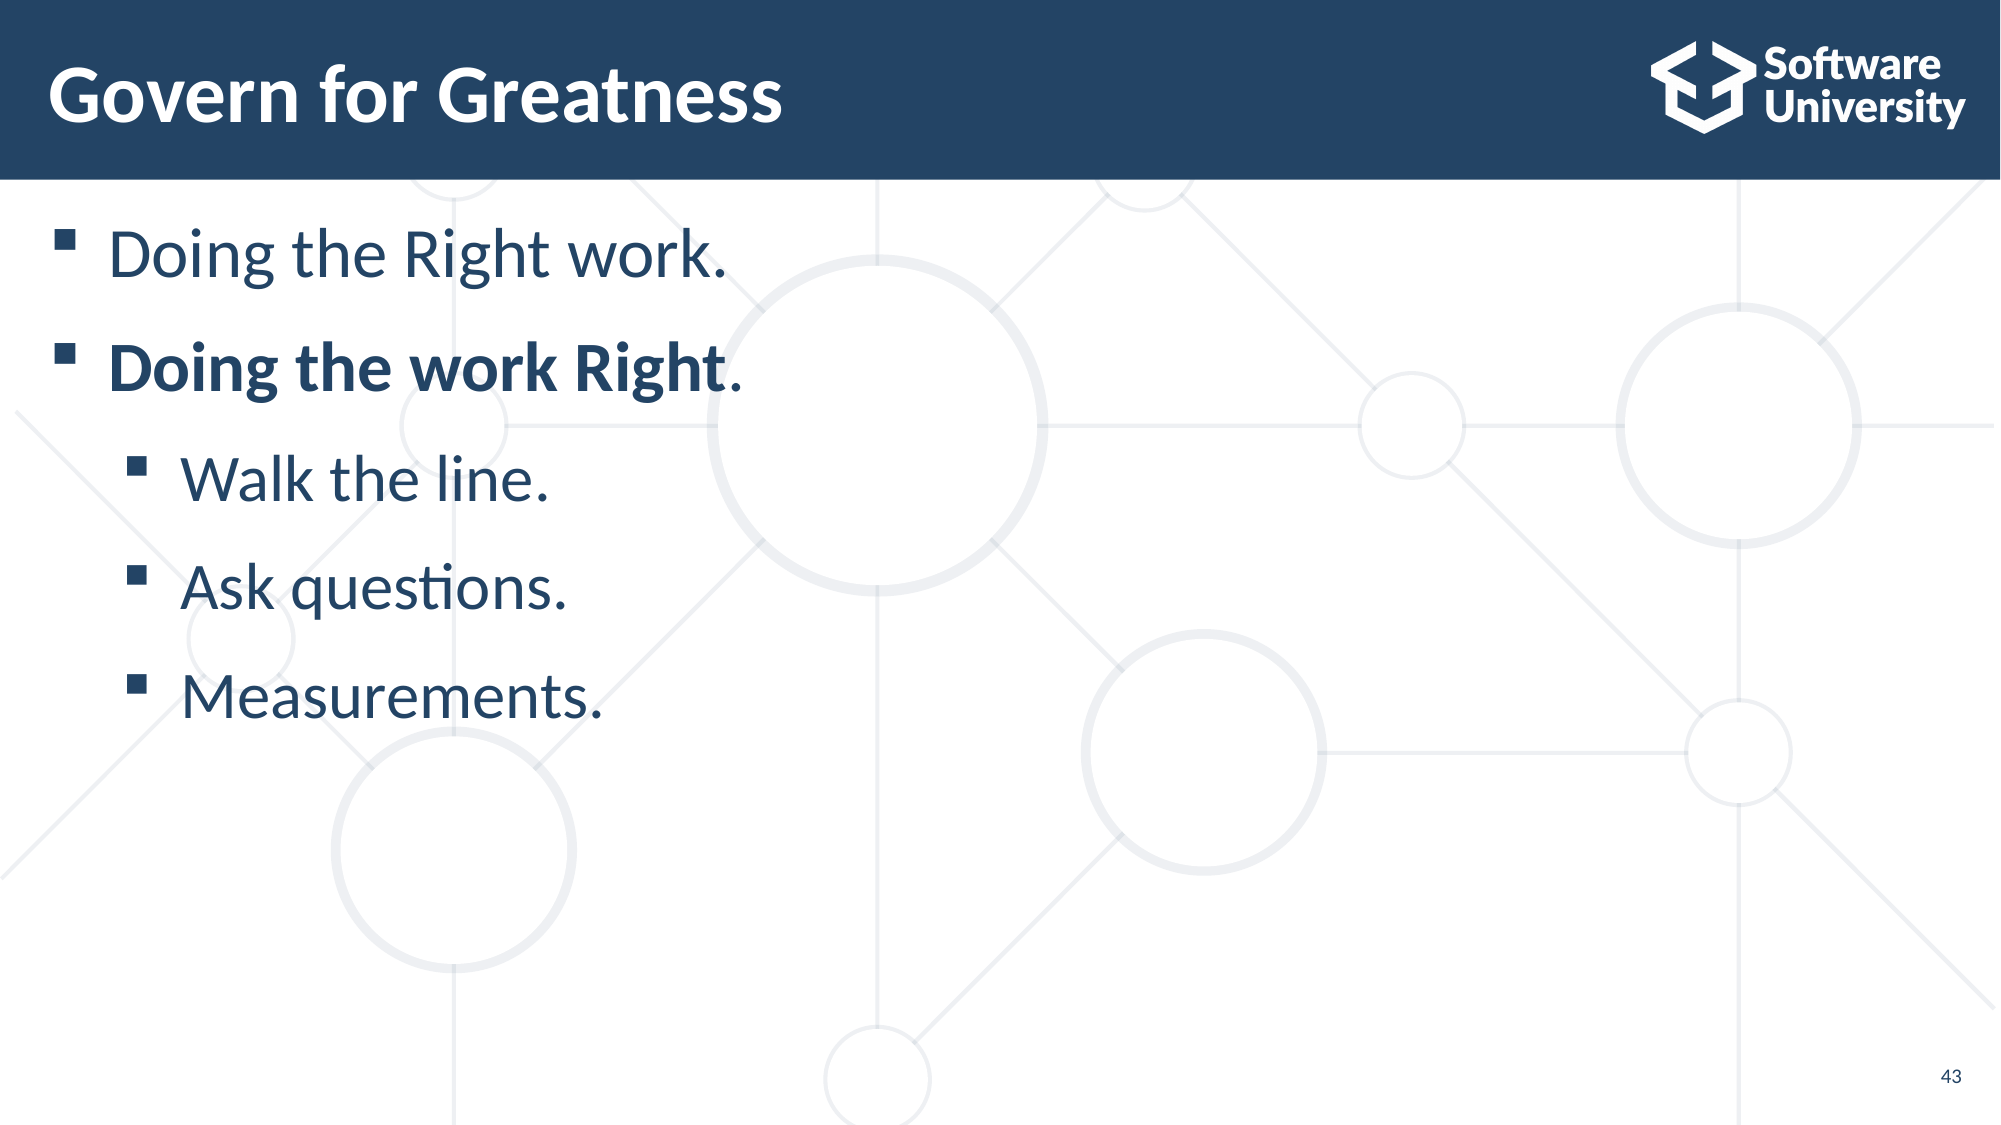

# Govern for Greatness
Doing the Right work.
Doing the work Right.
Walk the line.
Ask questions.
Measurements.
43